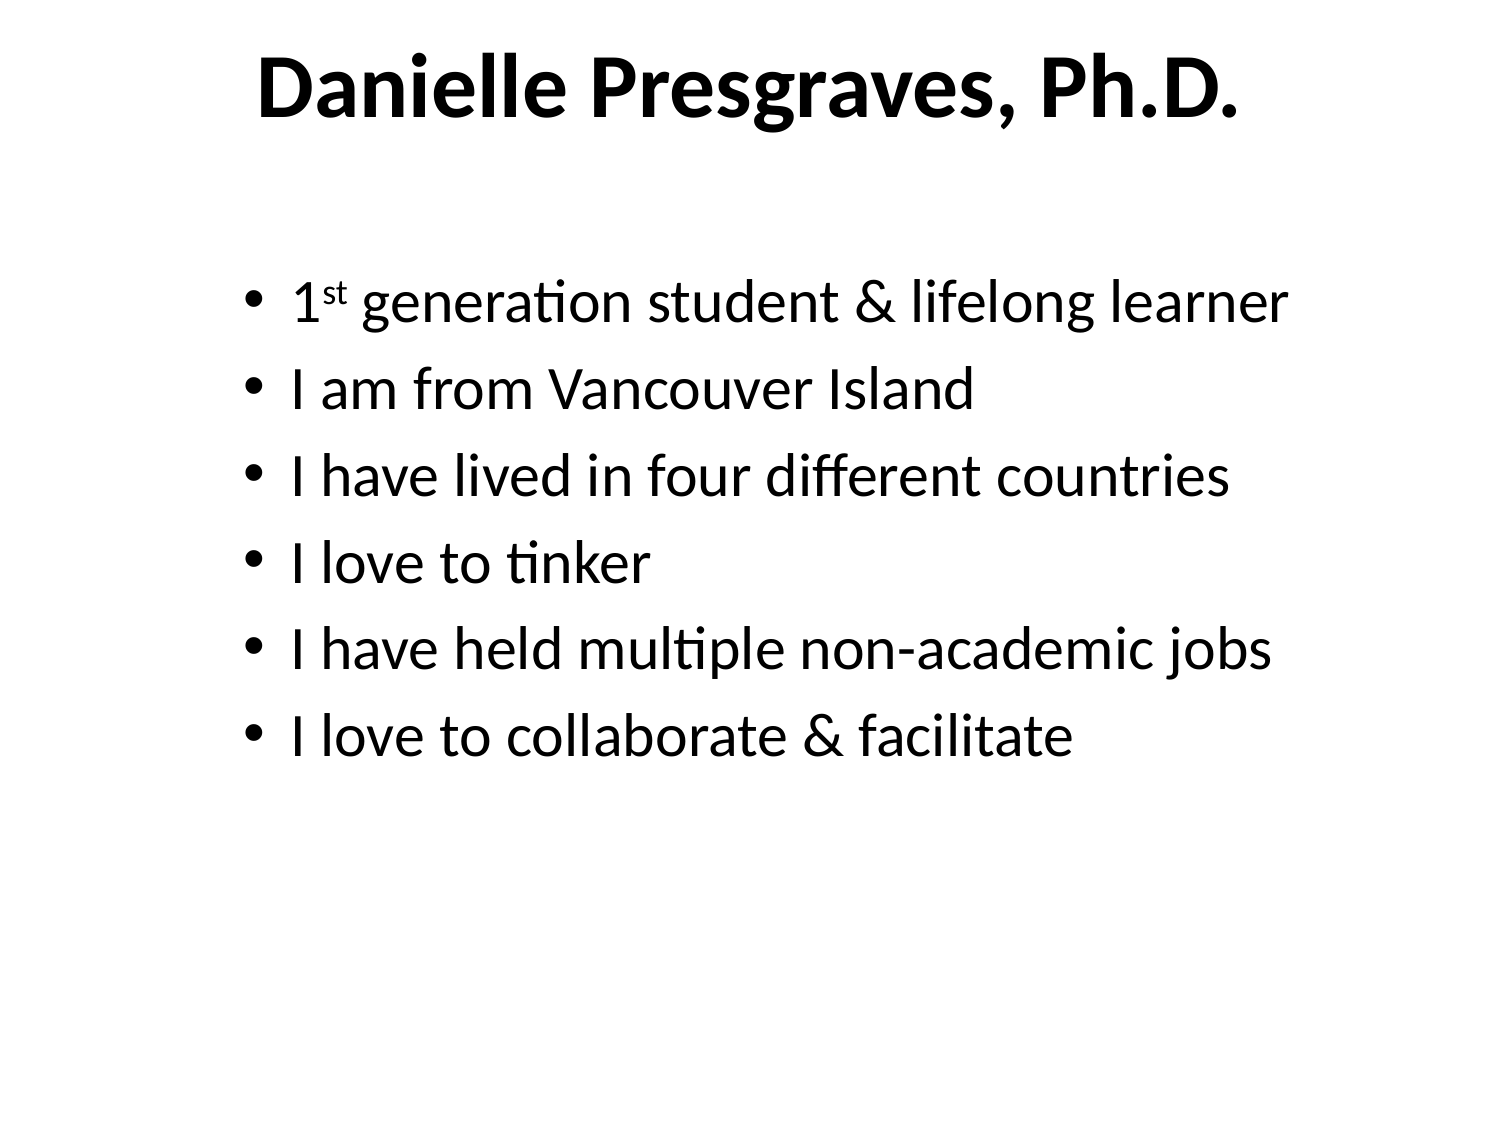

# Danielle Presgraves, Ph.D.
1st generation student & lifelong learner
I am from Vancouver Island
I have lived in four different countries
I love to tinker
I have held multiple non-academic jobs
I love to collaborate & facilitate